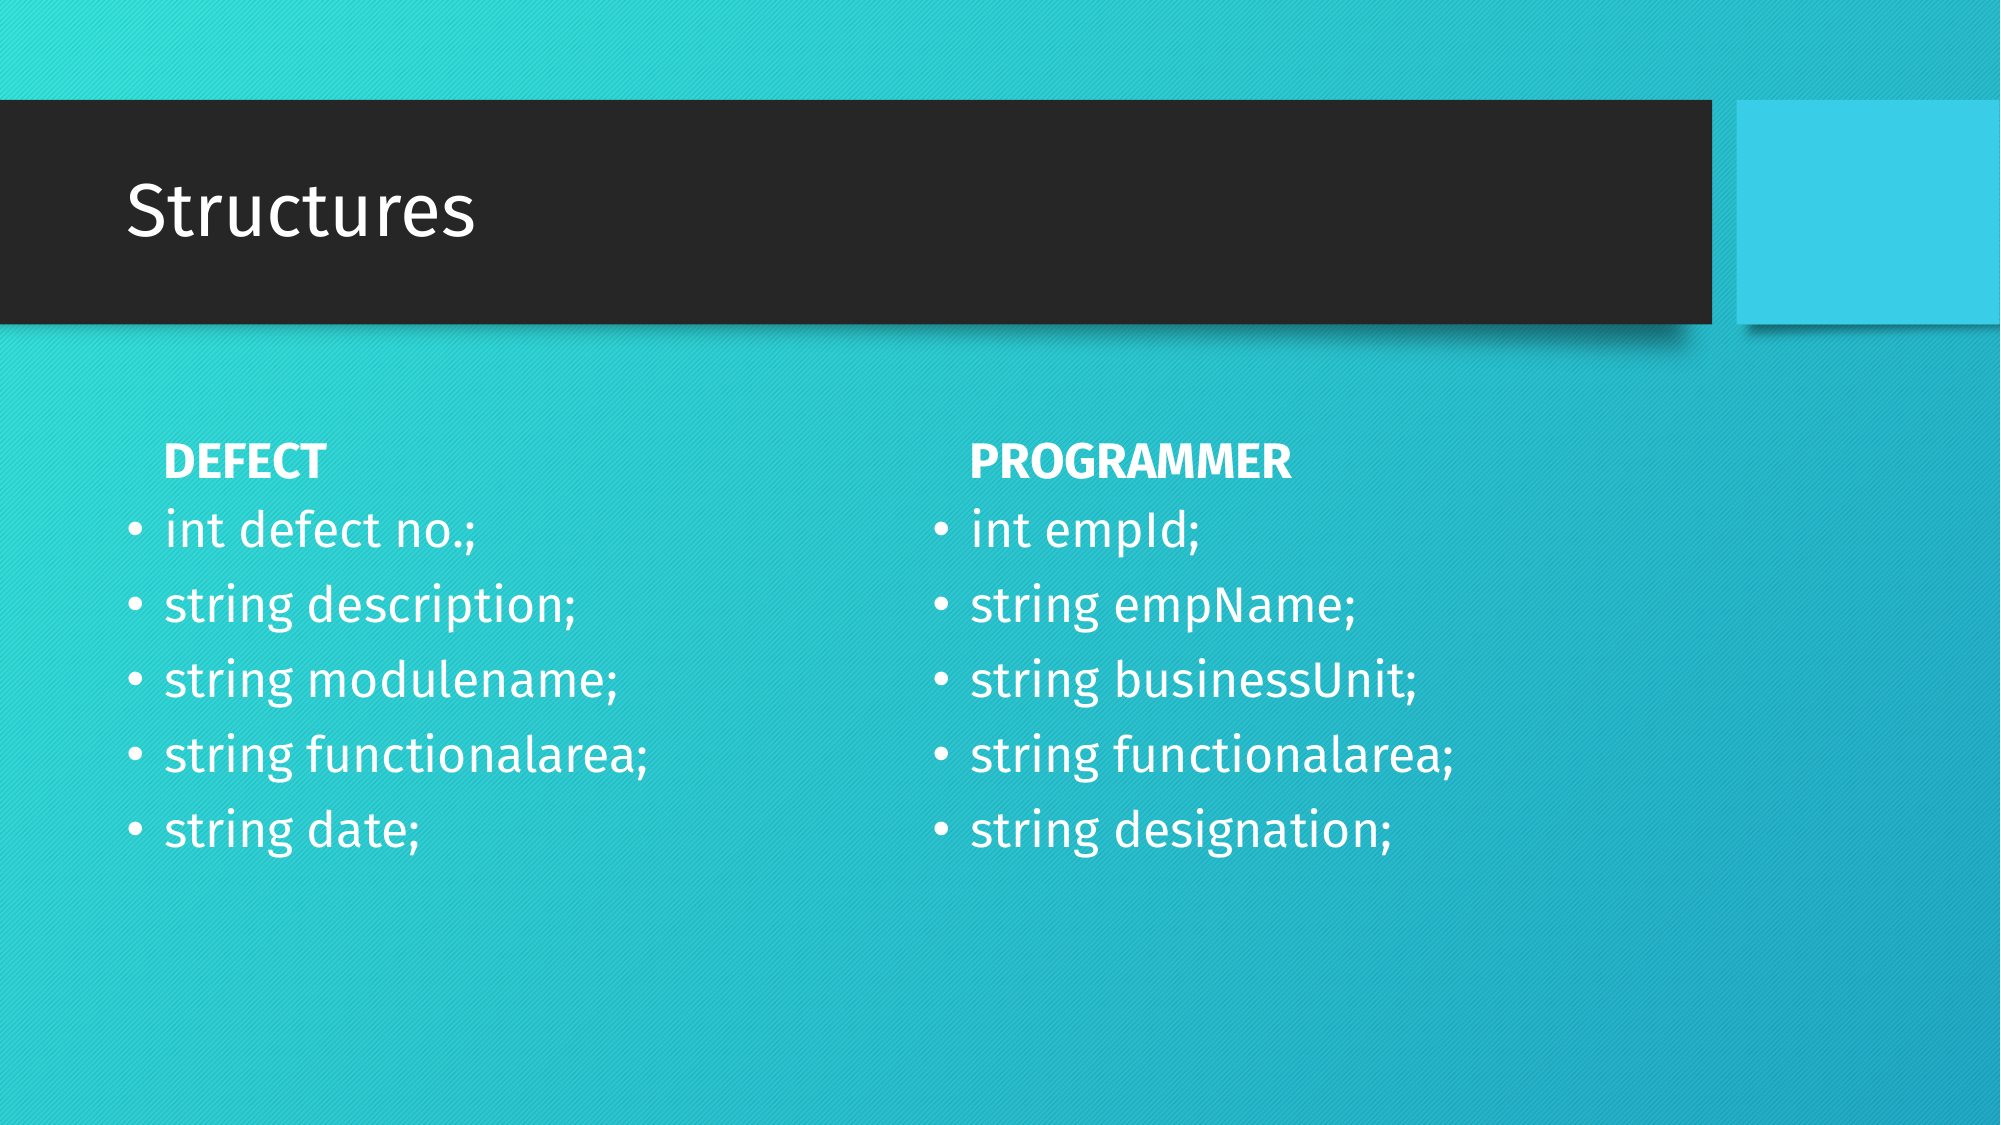

# Structures
DEFECT
PROGRAMMER
int defect no.;
string description;
string modulename;
string functionalarea;
string date;

int empId;
string empName;
string businessUnit;
string functionalarea;
string designation;